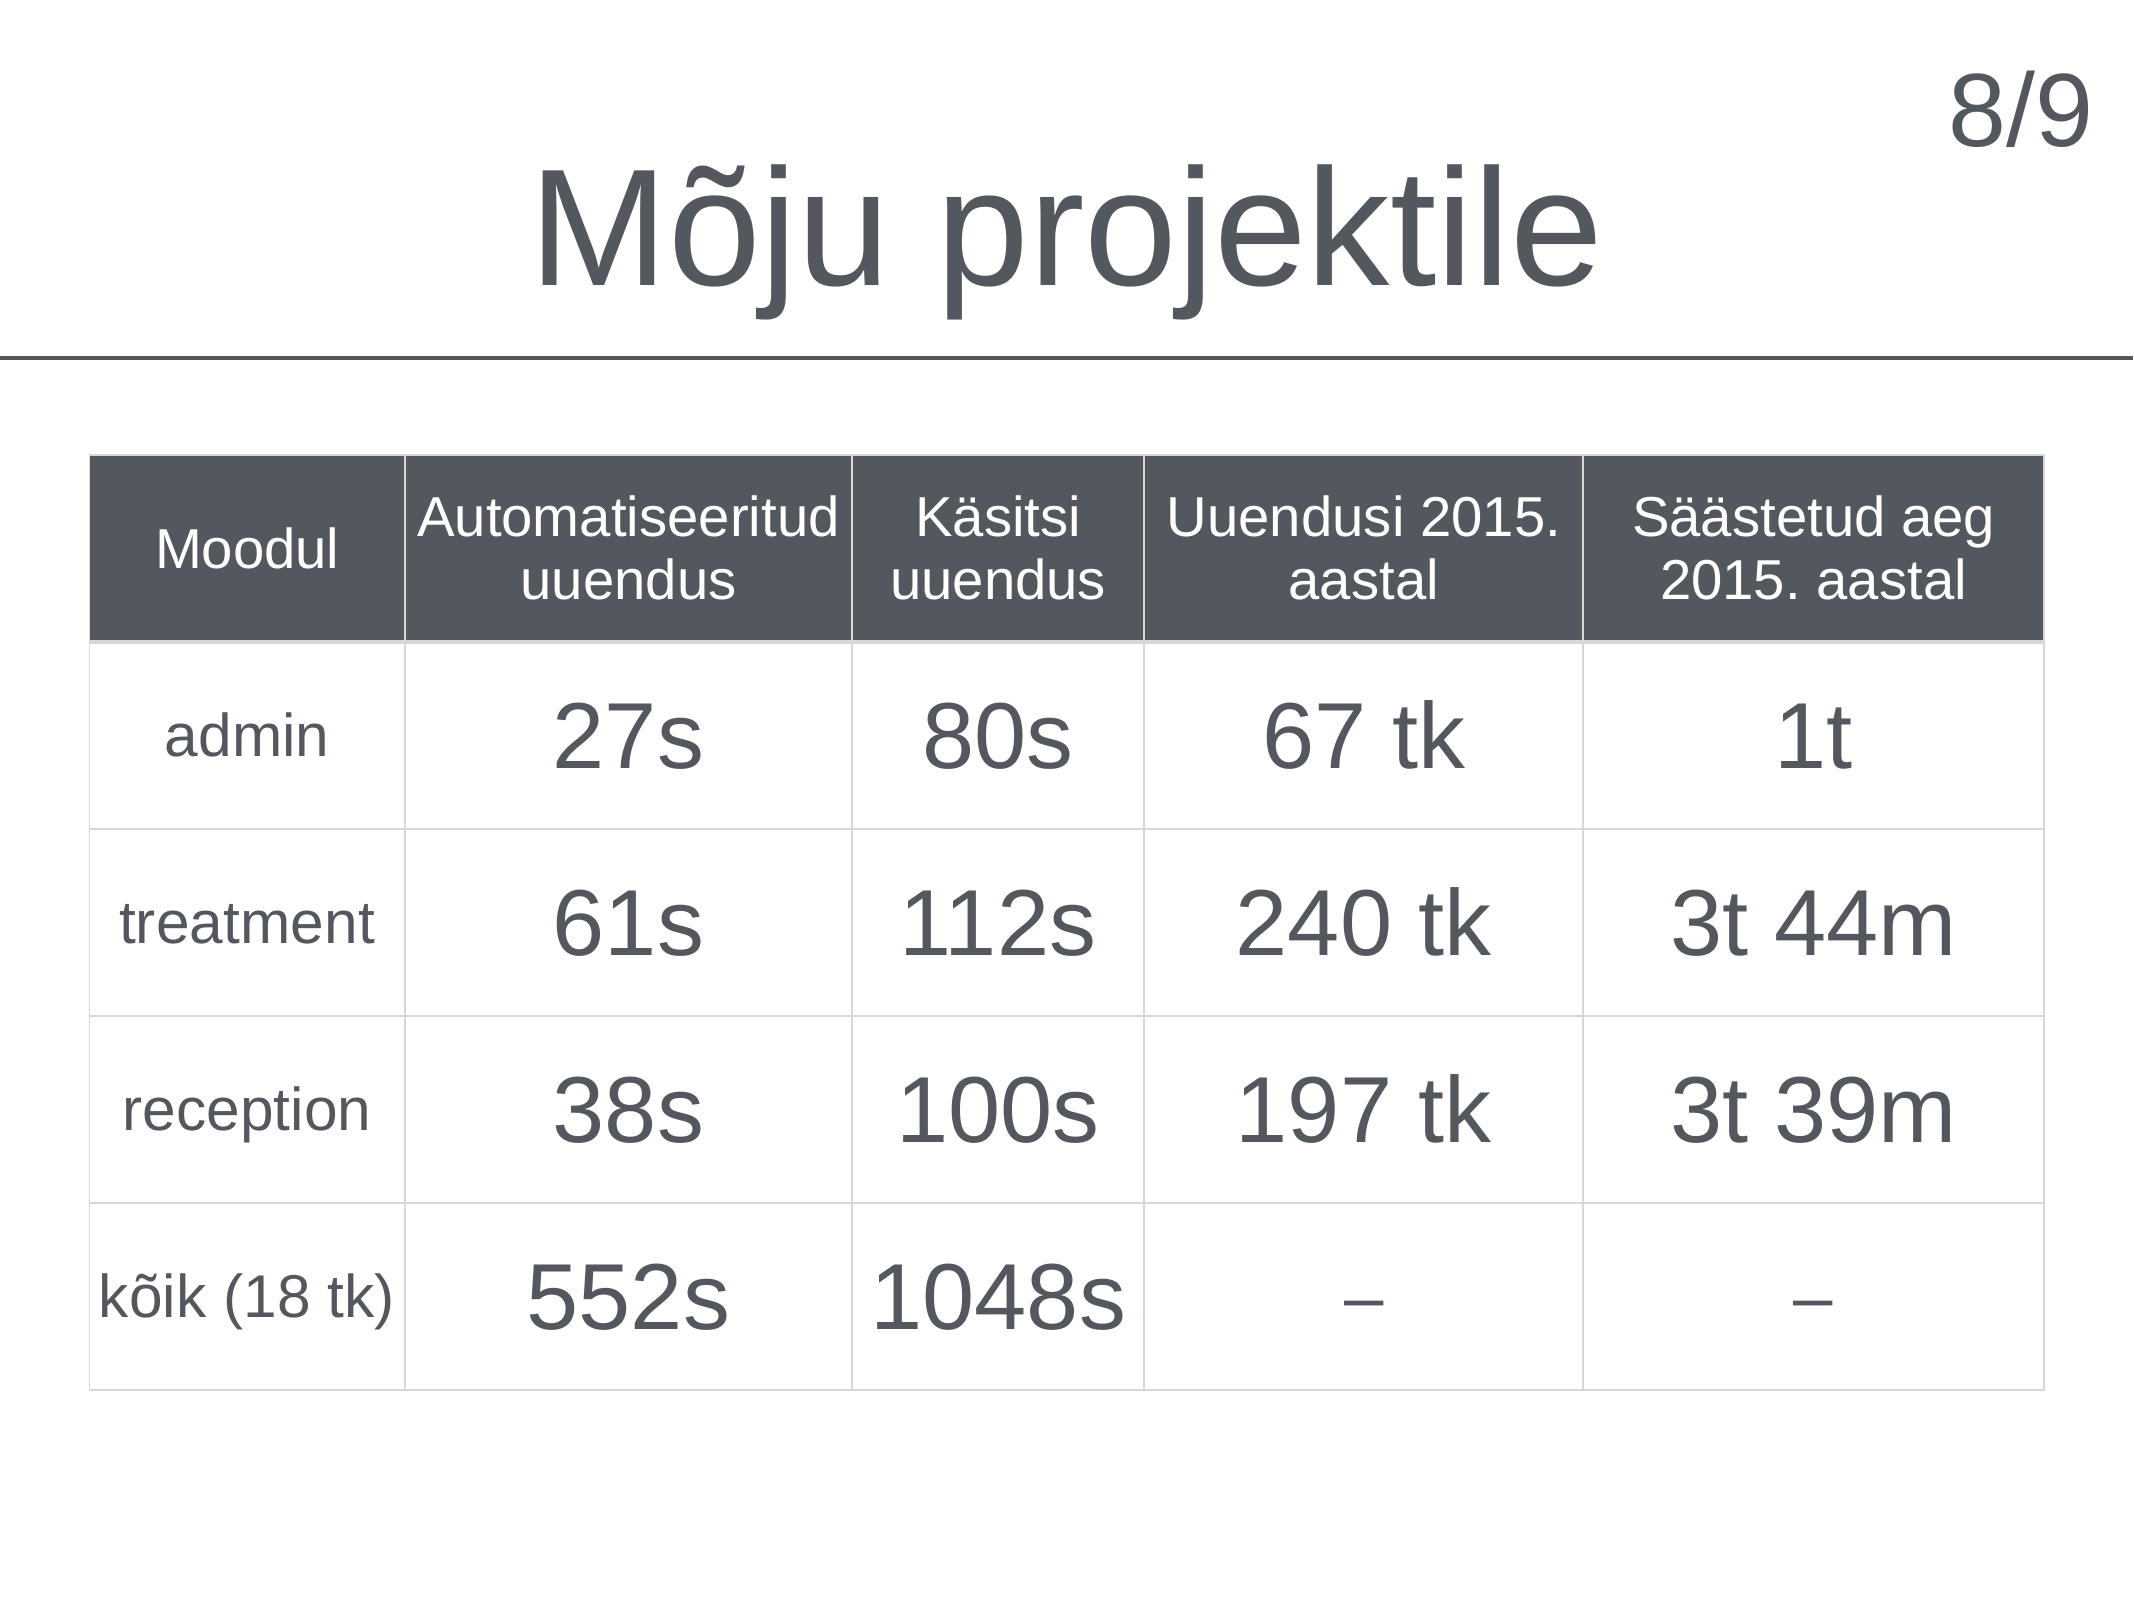

8/9
# Mõju projektile

| Moodul | Automatiseeritud uuendus | Käsitsi uuendus | Uuendusi 2015. aastal | Säästetud aeg 2015. aastal |
| --- | --- | --- | --- | --- |
| admin | 27s | 80s | 67 tk | 1t |
| treatment | 61s | 112s | 240 tk | 3t 44m |
| reception | 38s | 100s | 197 tk | 3t 39m |
| kõik (18 tk) | 552s | 1048s | – | – |